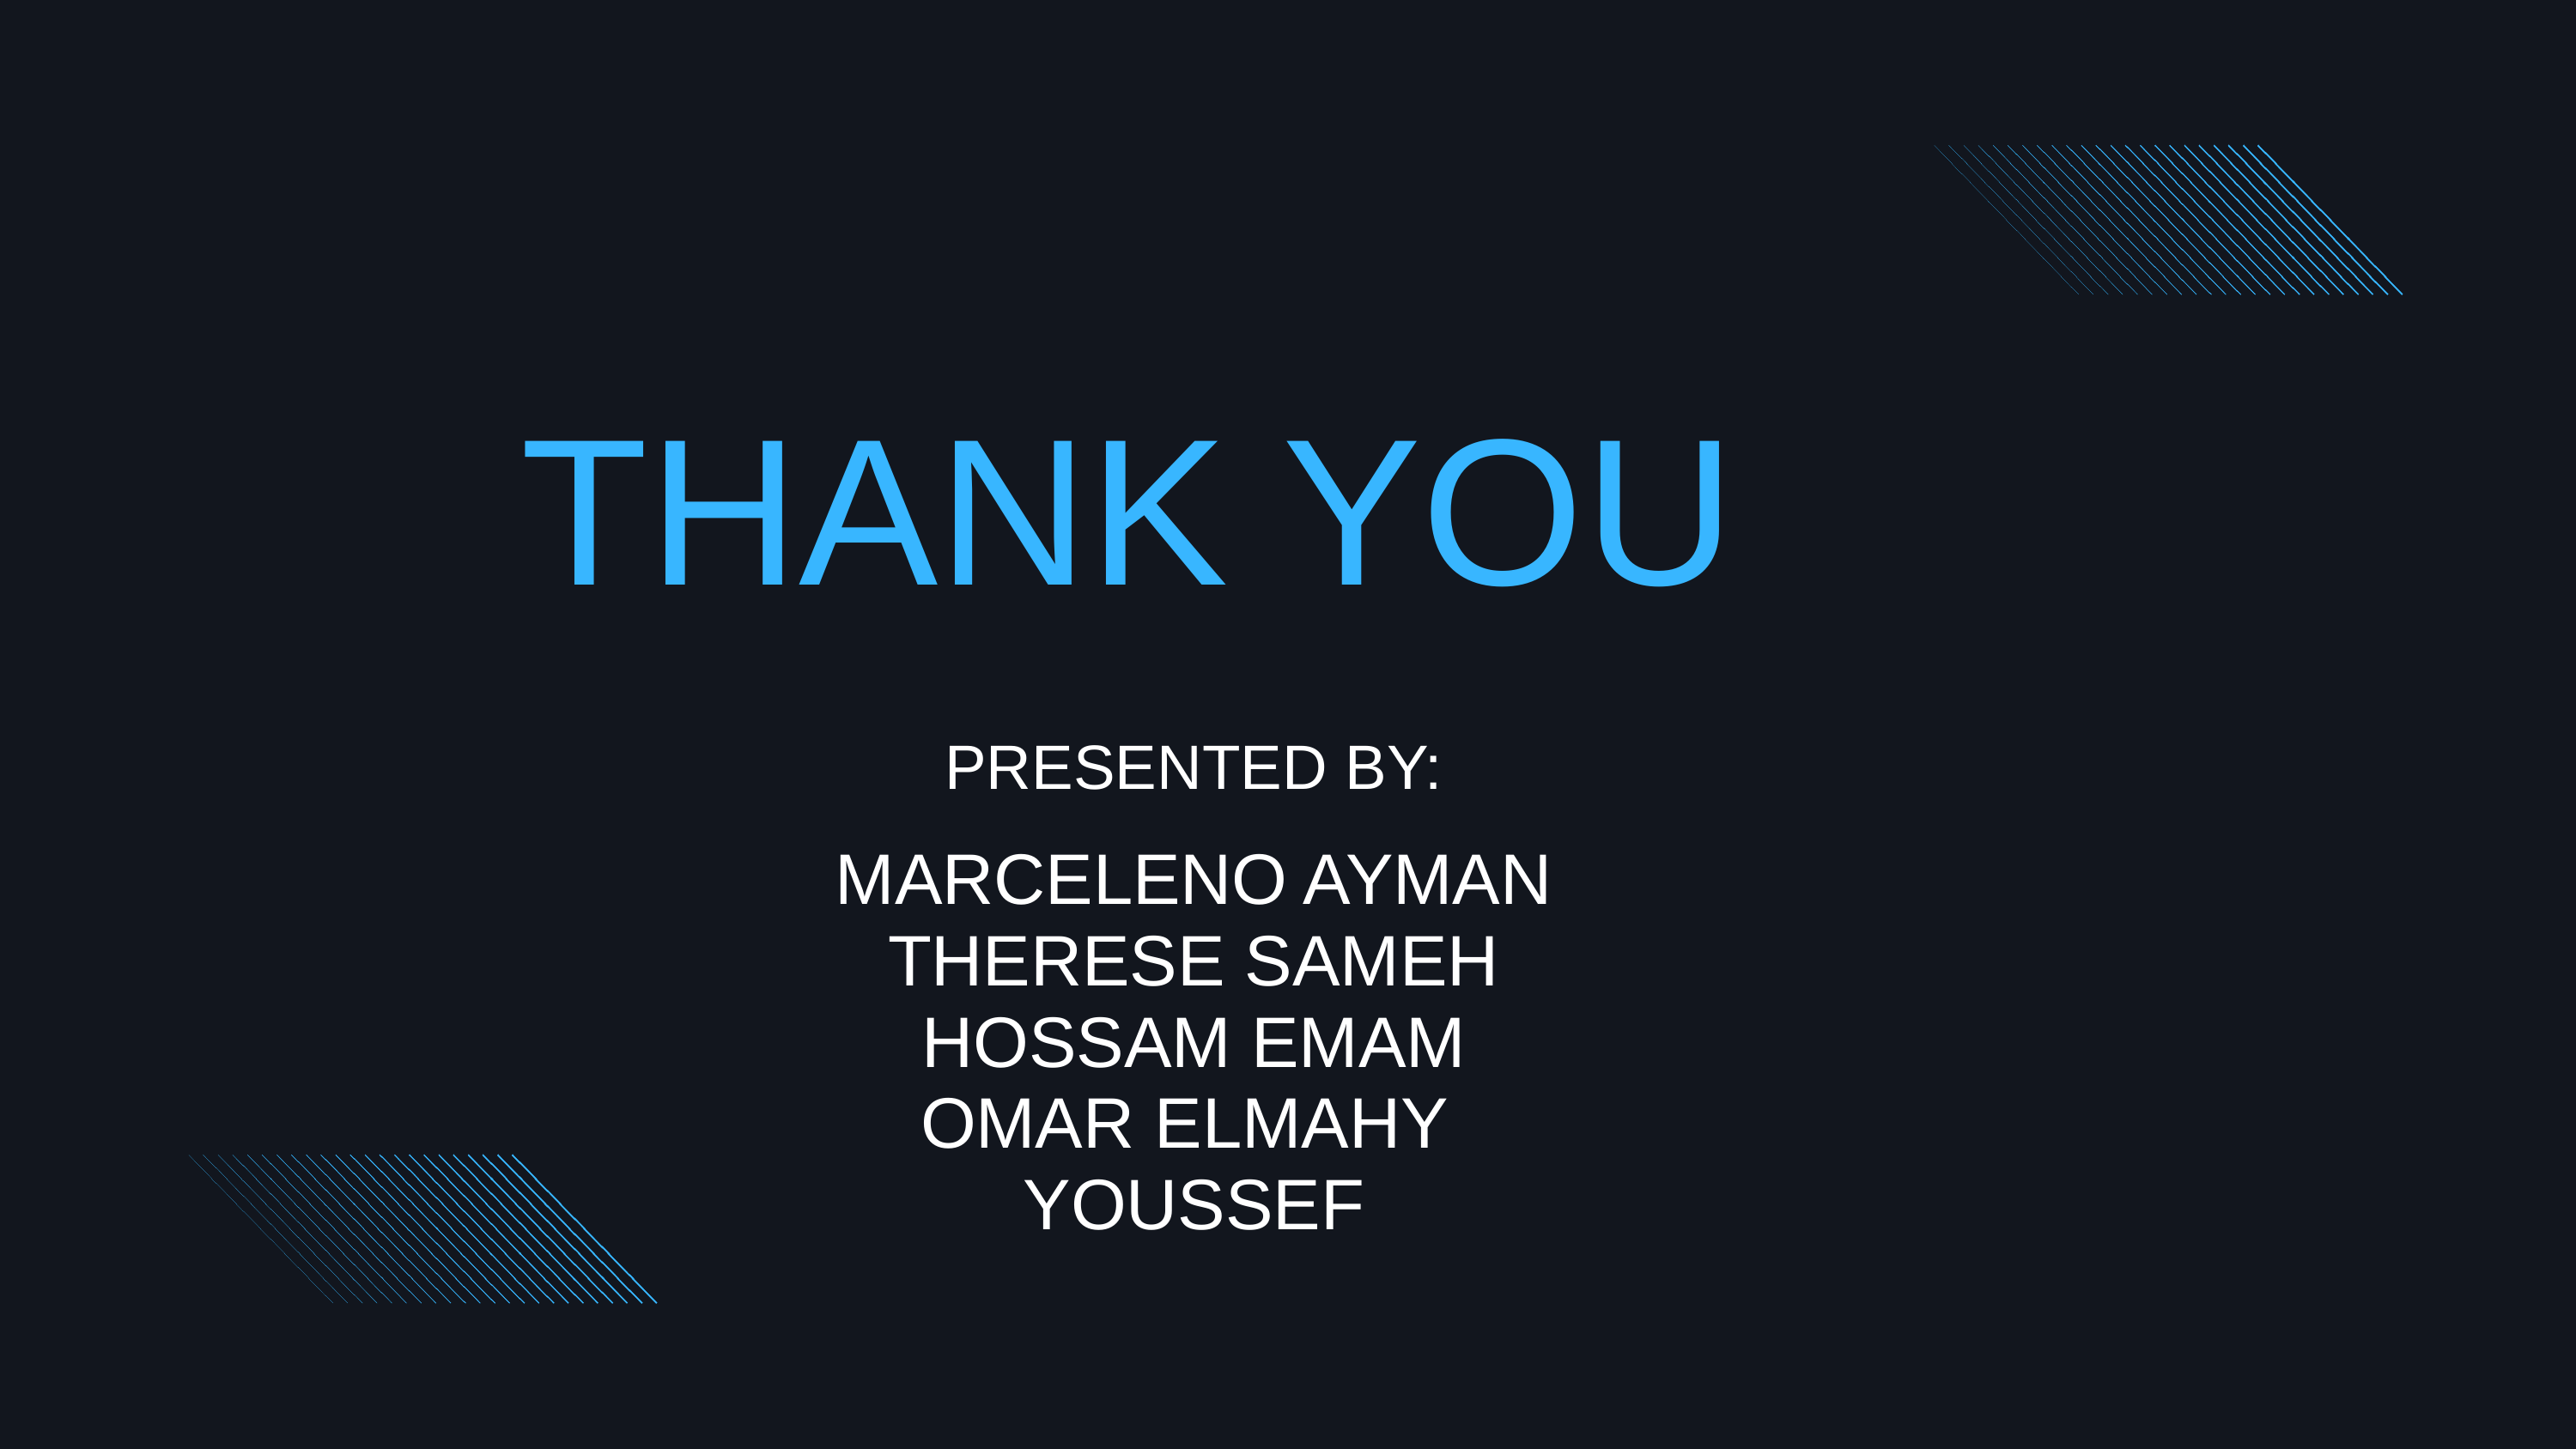

THANK YOU
PRESENTED BY:
MARCELENO AYMAN
THERESE SAMEH
HOSSAM EMAM
OMAR ELMAHY
YOUSSEF